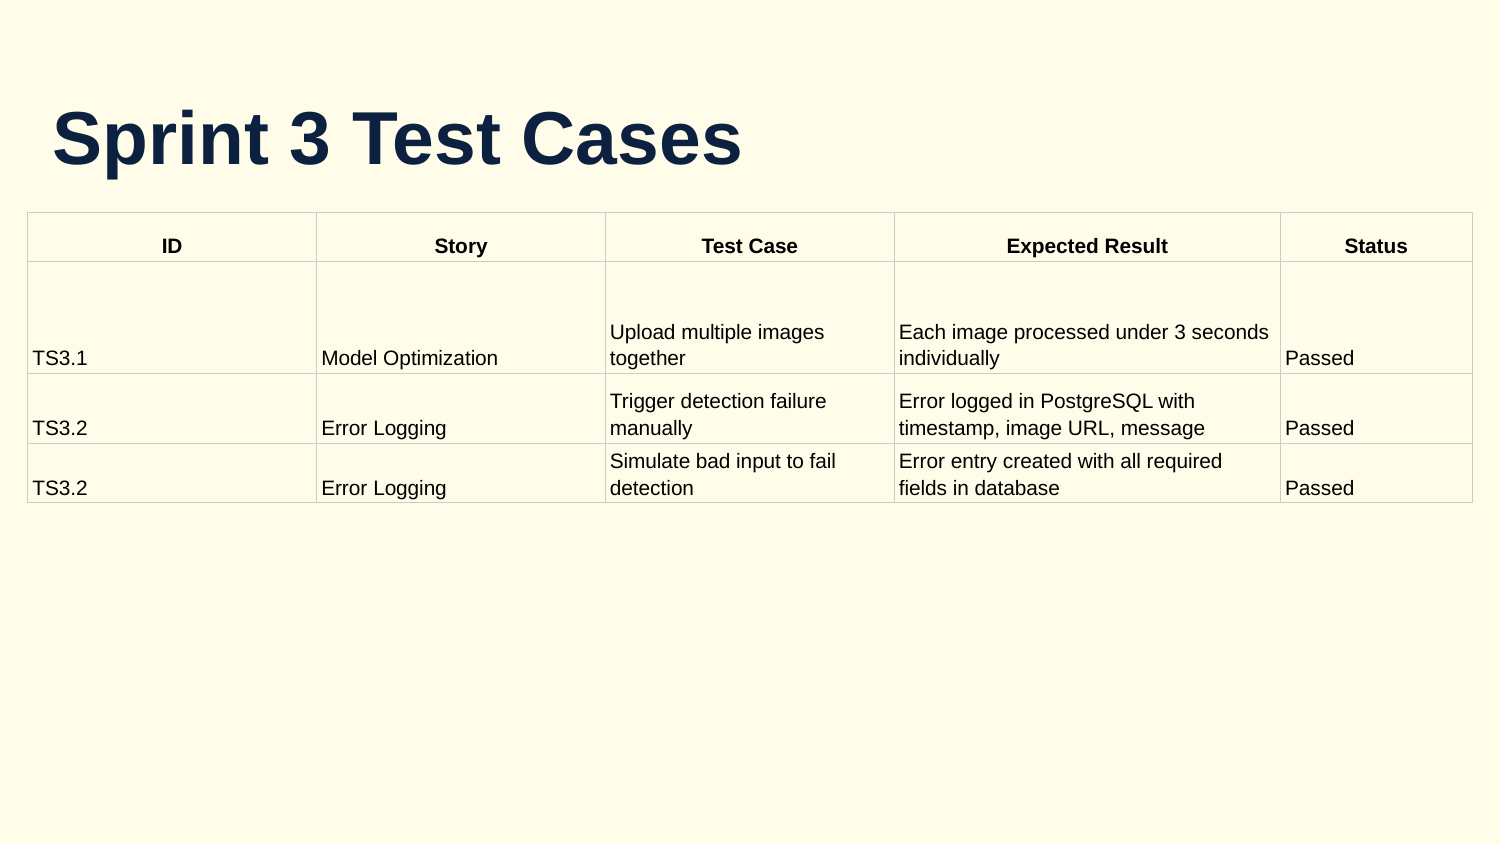

Sprint 3 Test Cases
| ID | Story | Test Case | Expected Result | Status |
| --- | --- | --- | --- | --- |
| TS3.1 | Model Optimization | Upload multiple images together | Each image processed under 3 seconds individually | Passed |
| TS3.2 | Error Logging | Trigger detection failure manually | Error logged in PostgreSQL with timestamp, image URL, message | Passed |
| TS3.2 | Error Logging | Simulate bad input to fail detection | Error entry created with all required fields in database | Passed |